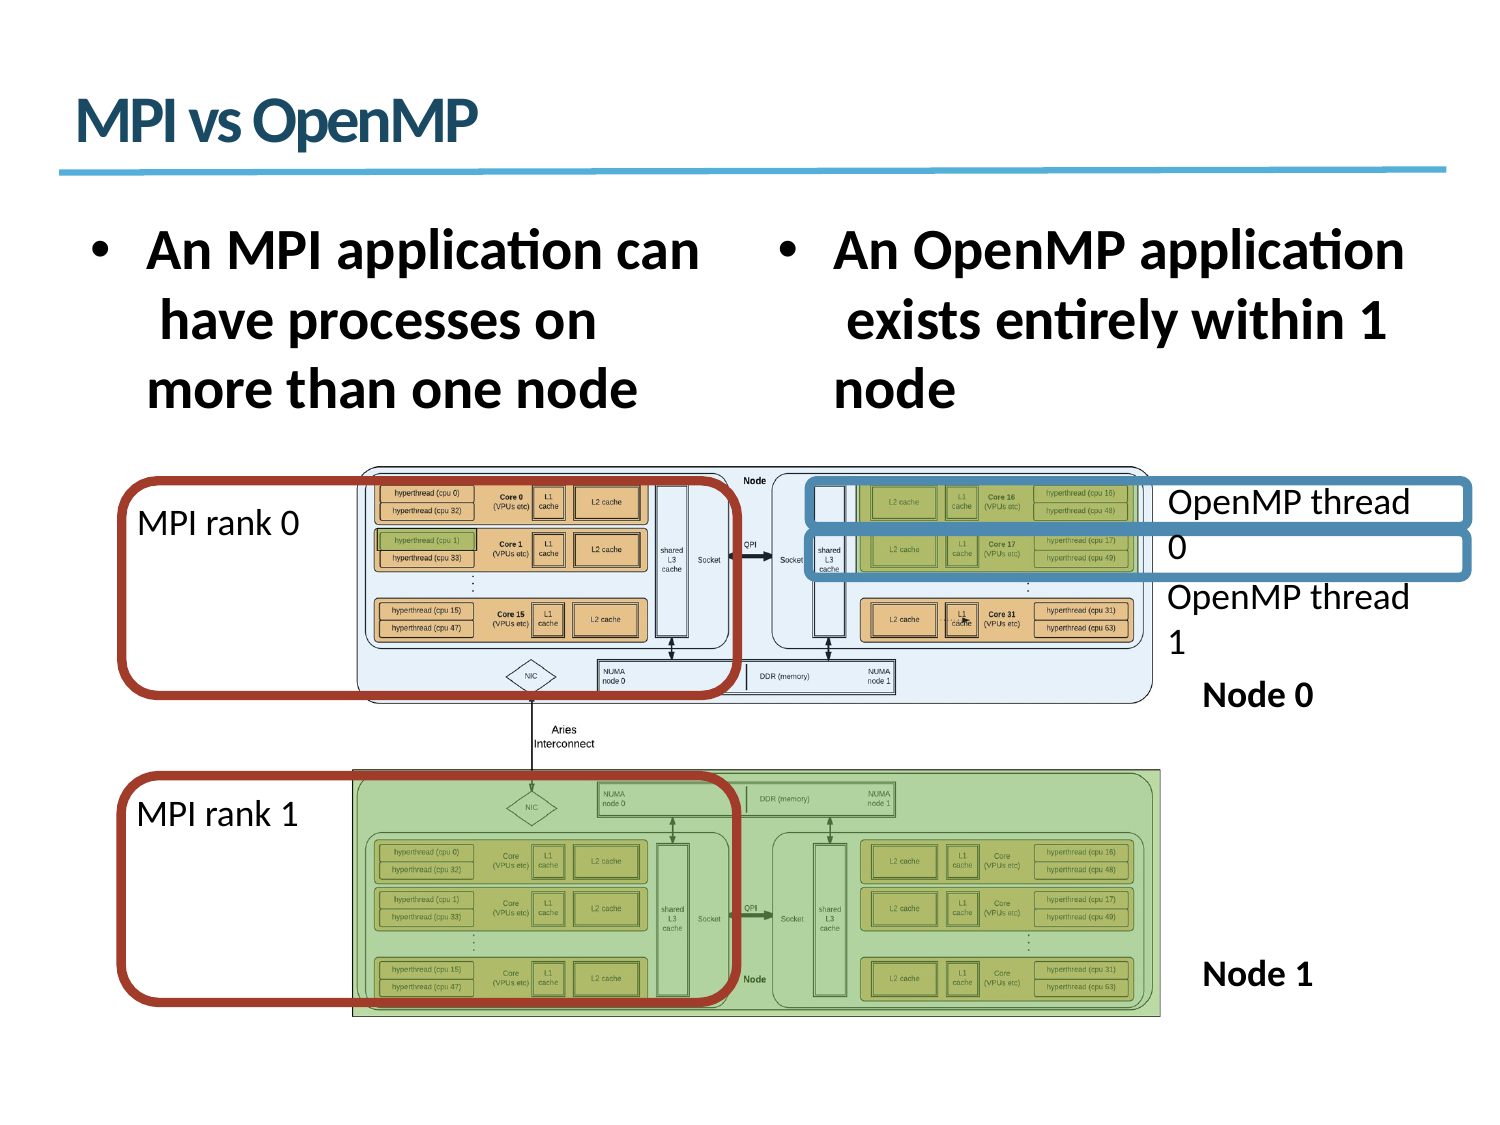

# MPI vs OpenMP
An MPI application can  have processes on  more than one node
An OpenMP application  exists entirely within 1  node
OpenMP thread 0
OpenMP thread 1

MPI rank 0

Node 0

MPI rank 1
Node 1